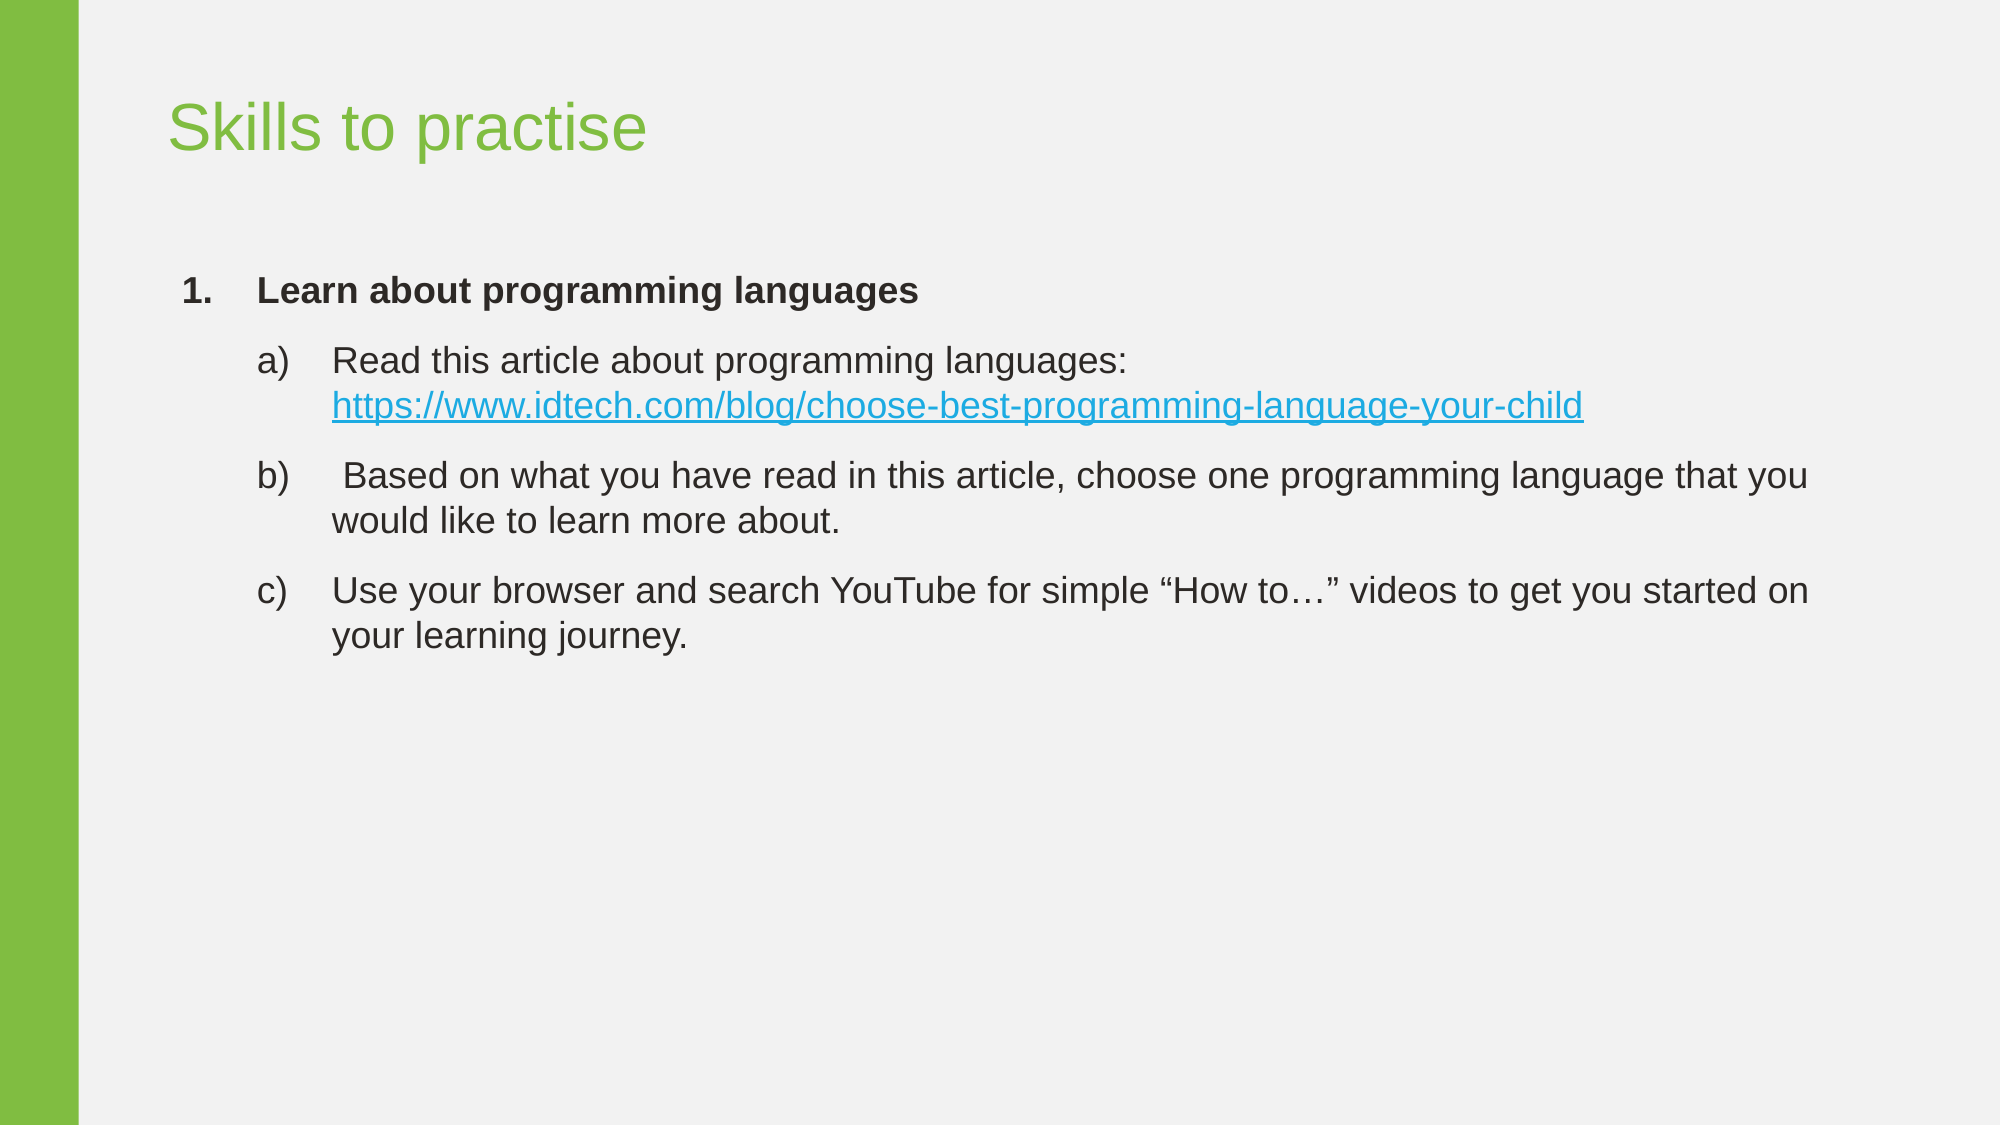

Skills to practise
Learn about programming languages
Read this article about programming languages: https://www.idtech.com/blog/choose-best-programming-language-your-child
 Based on what you have read in this article, choose one programming language that you would like to learn more about.
Use your browser and search YouTube for simple “How to…” videos to get you started on your learning journey.